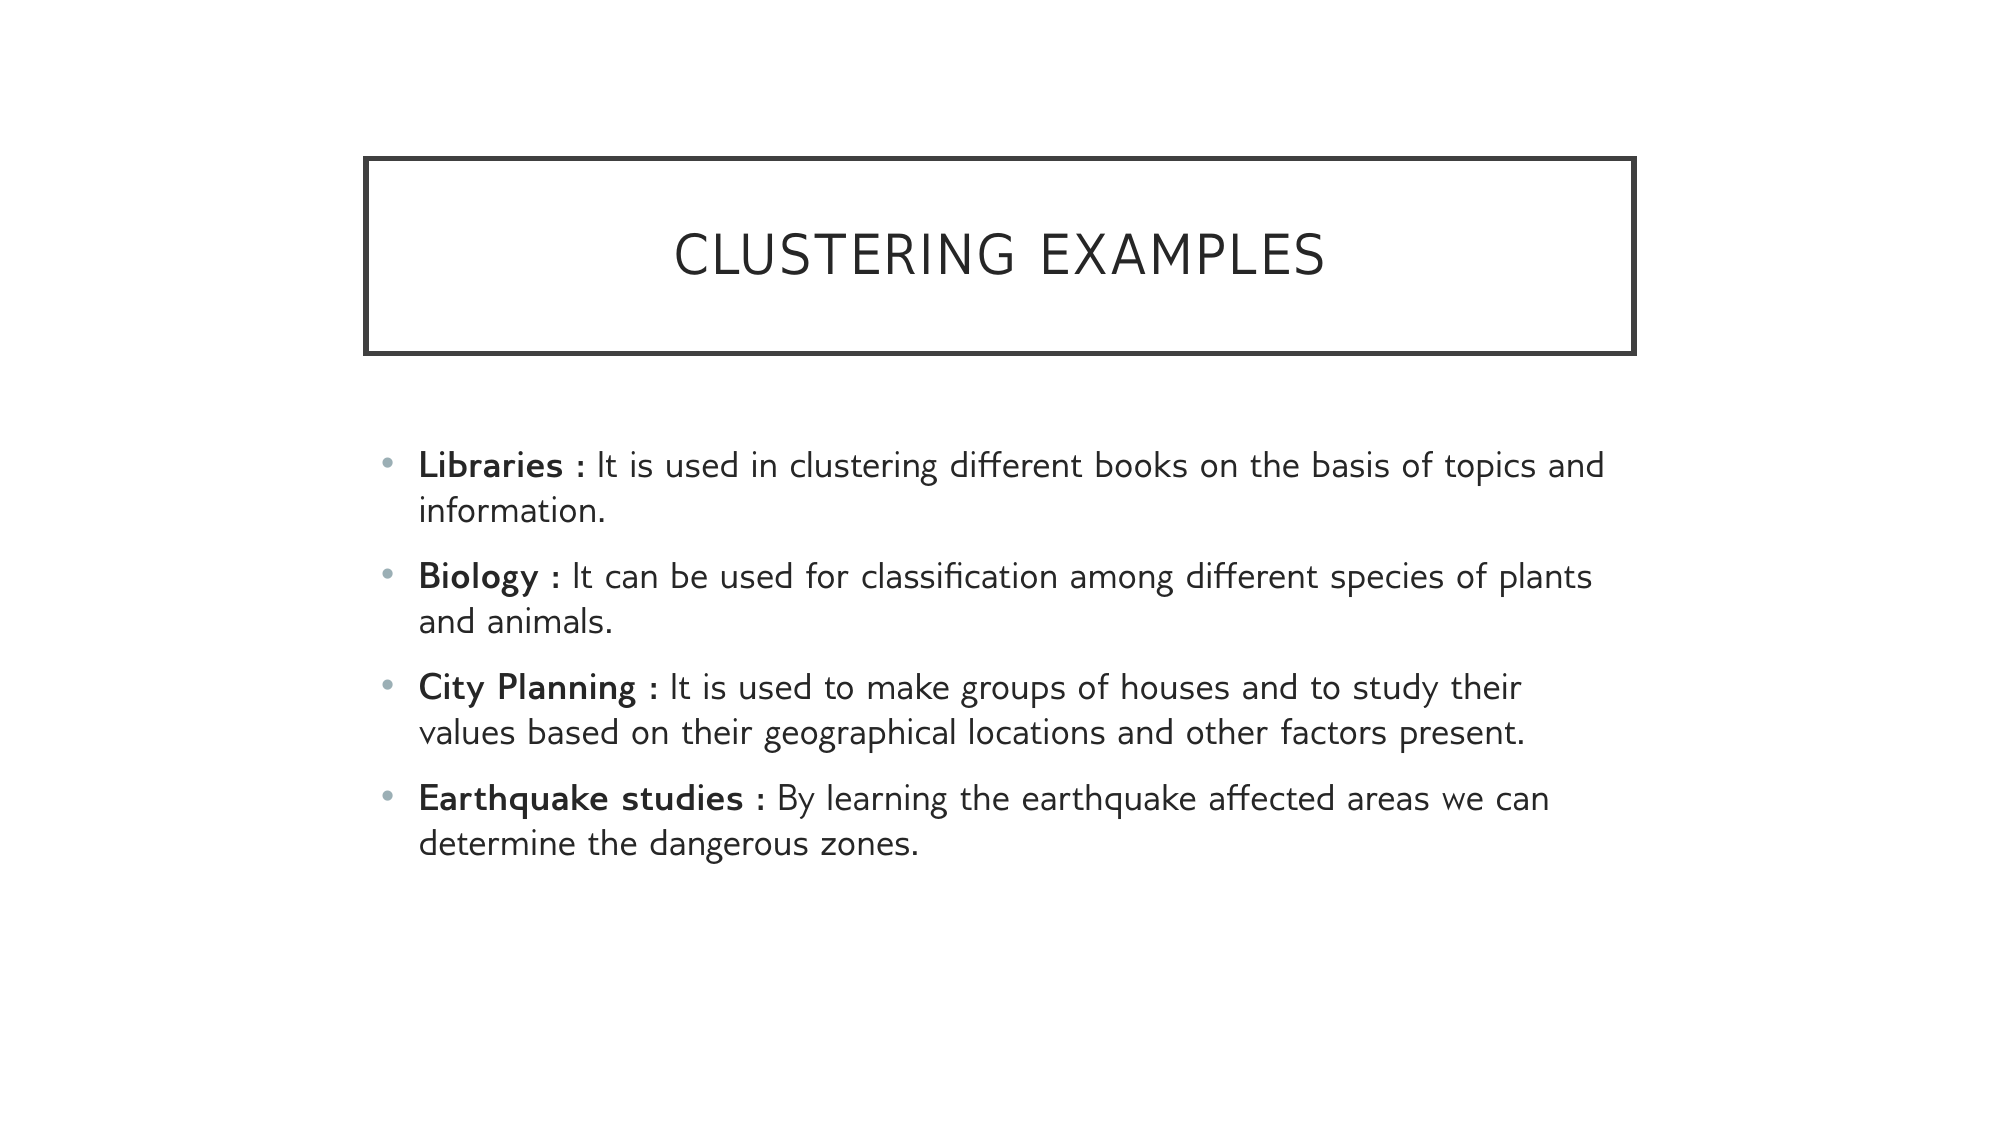

# Clustering Examples
Libraries : It is used in clustering different books on the basis of topics and information.
Biology : It can be used for classification among different species of plants and animals.
City Planning : It is used to make groups of houses and to study their values based on their geographical locations and other factors present.
Earthquake studies : By learning the earthquake affected areas we can determine the dangerous zones.